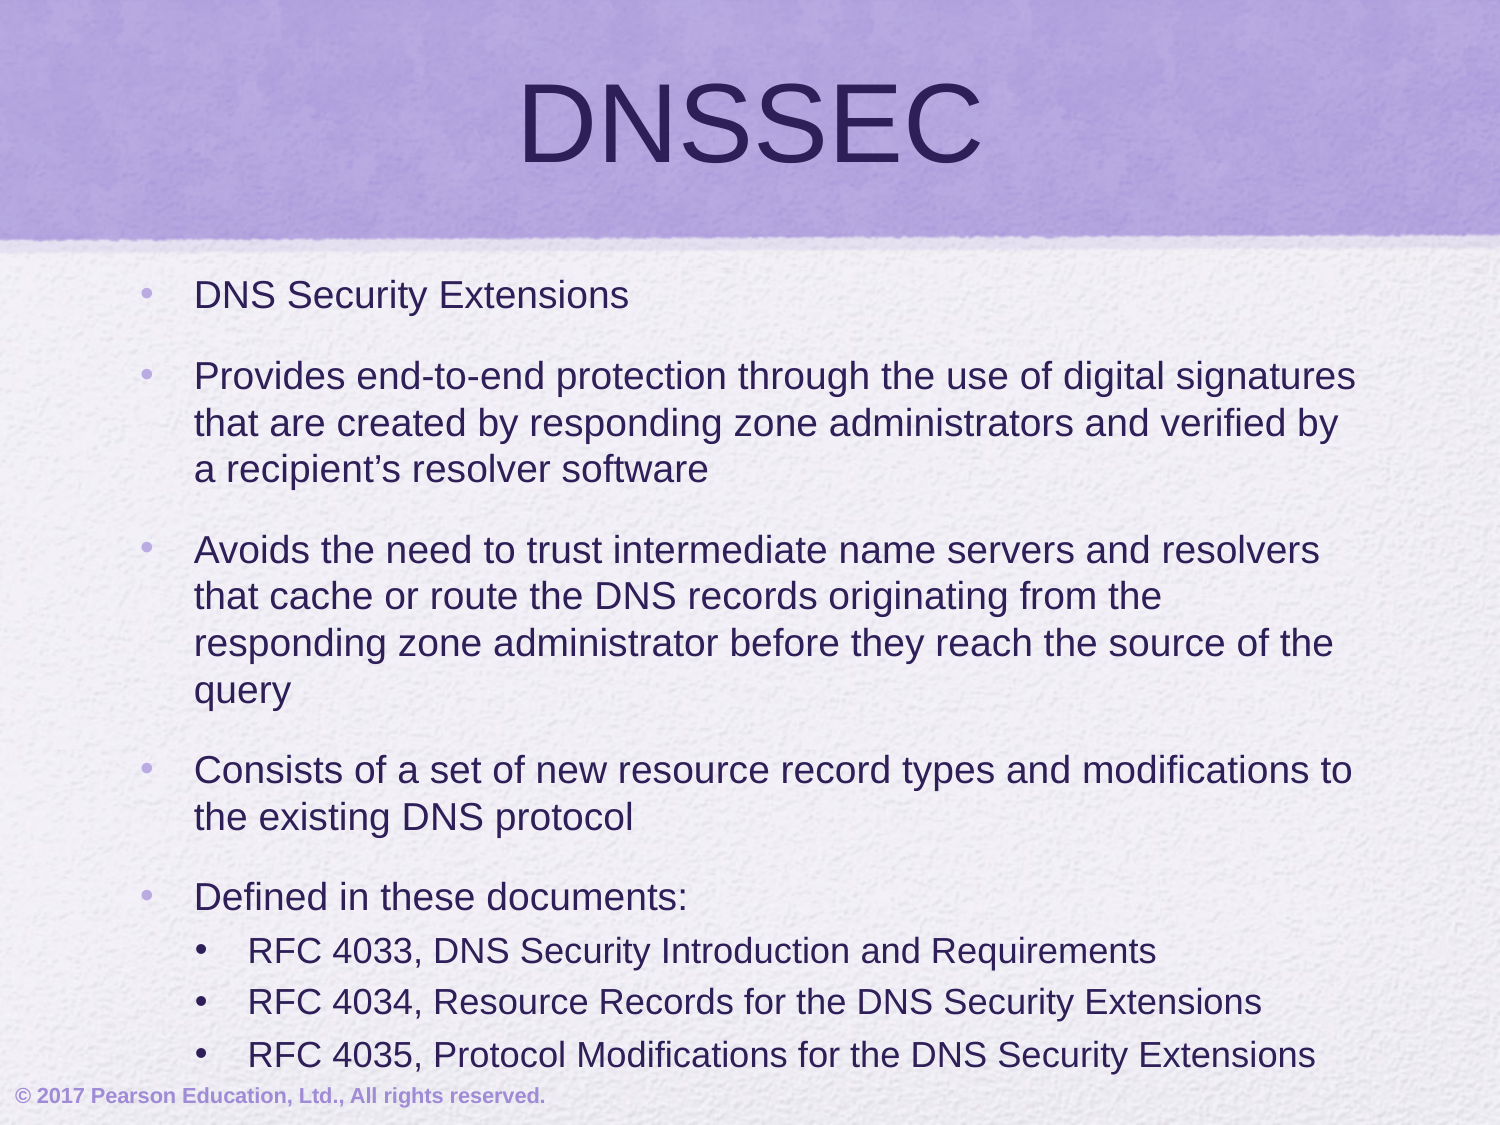

# DNSSEC
DNS Security Extensions
Provides end-to-end protection through the use of digital signatures that are created by responding zone administrators and verified by a recipient’s resolver software
Avoids the need to trust intermediate name servers and resolvers that cache or route the DNS records originating from the responding zone administrator before they reach the source of the query
Consists of a set of new resource record types and modifications to the existing DNS protocol
Defined in these documents:
RFC 4033, DNS Security Introduction and Requirements
RFC 4034, Resource Records for the DNS Security Extensions
RFC 4035, Protocol Modifications for the DNS Security Extensions
© 2017 Pearson Education, Ltd., All rights reserved.